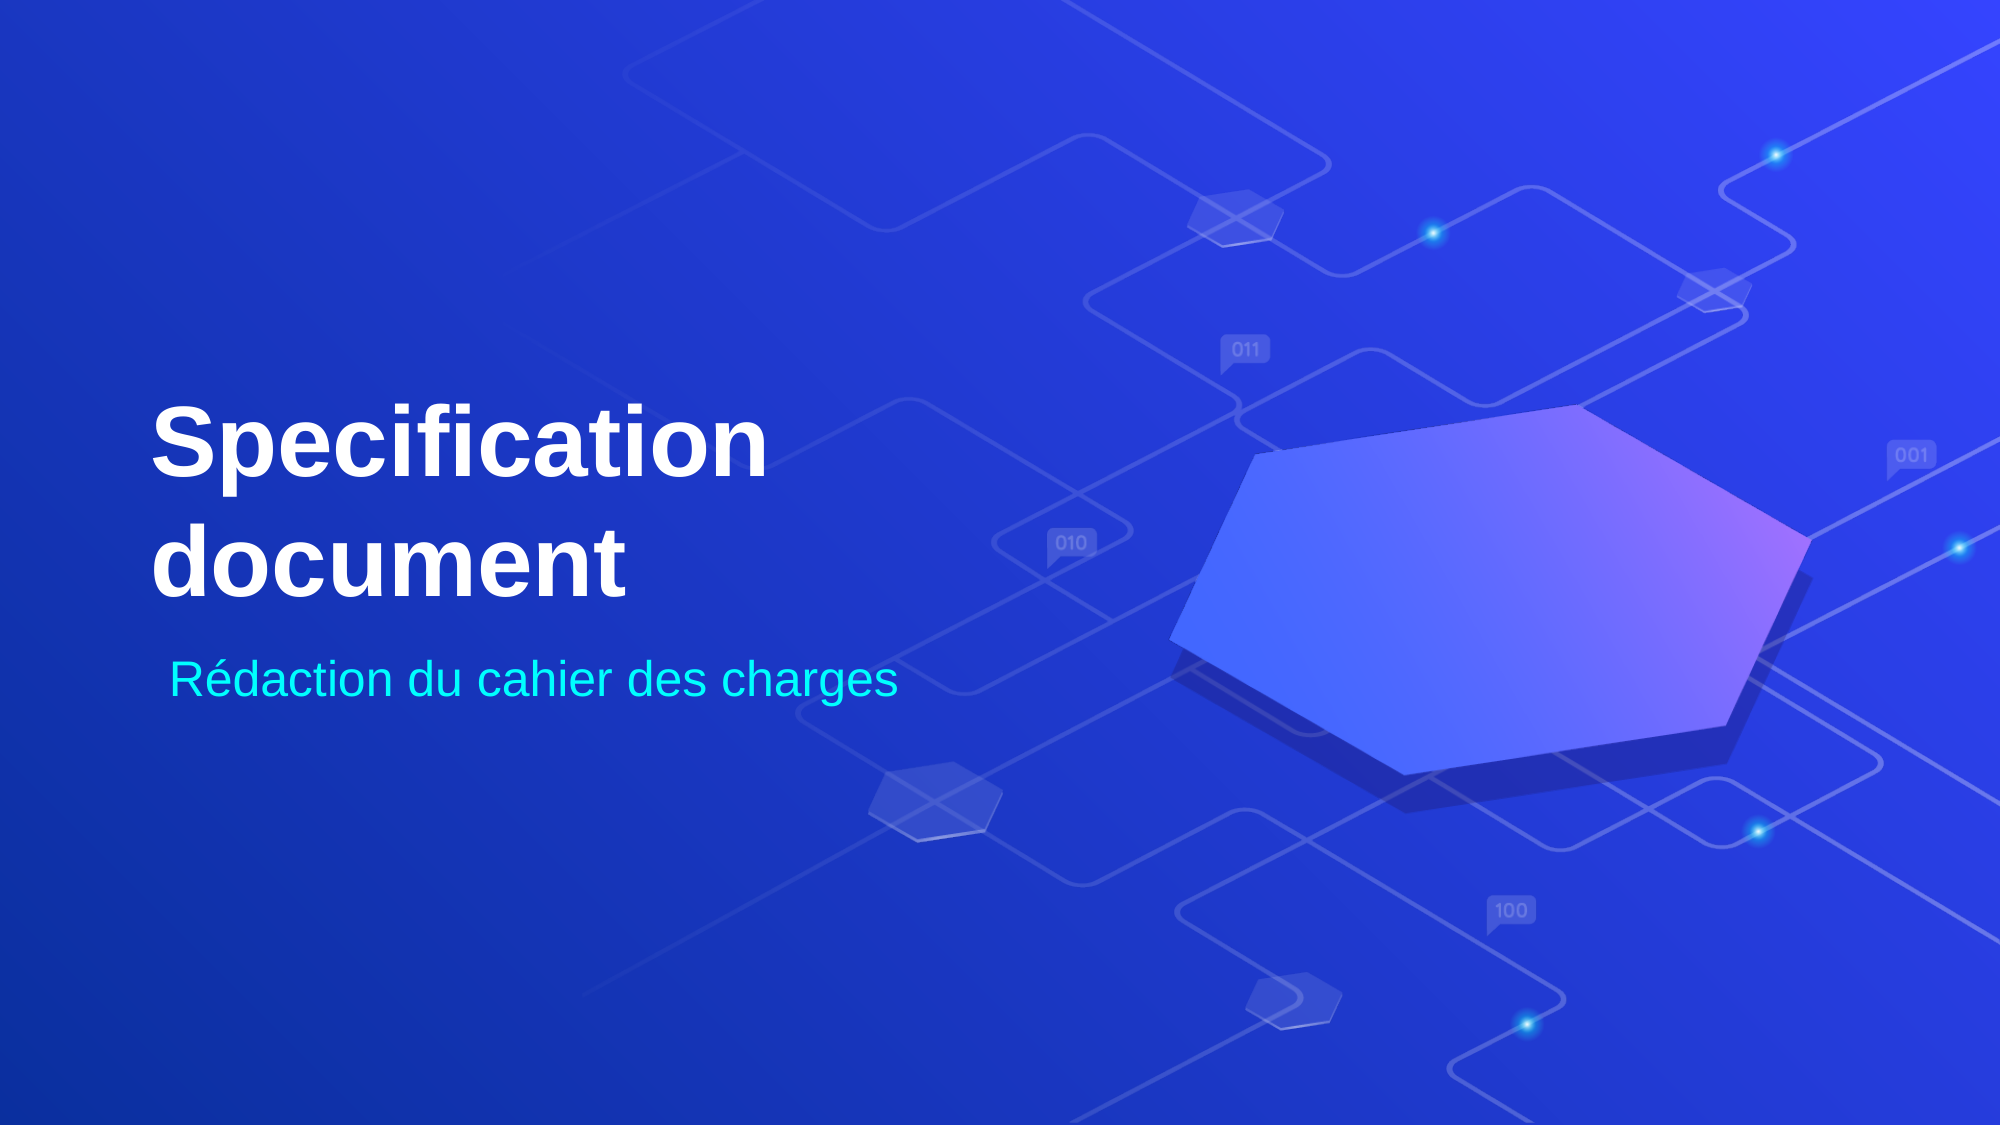

# Specification document
Rédaction du cahier des charges